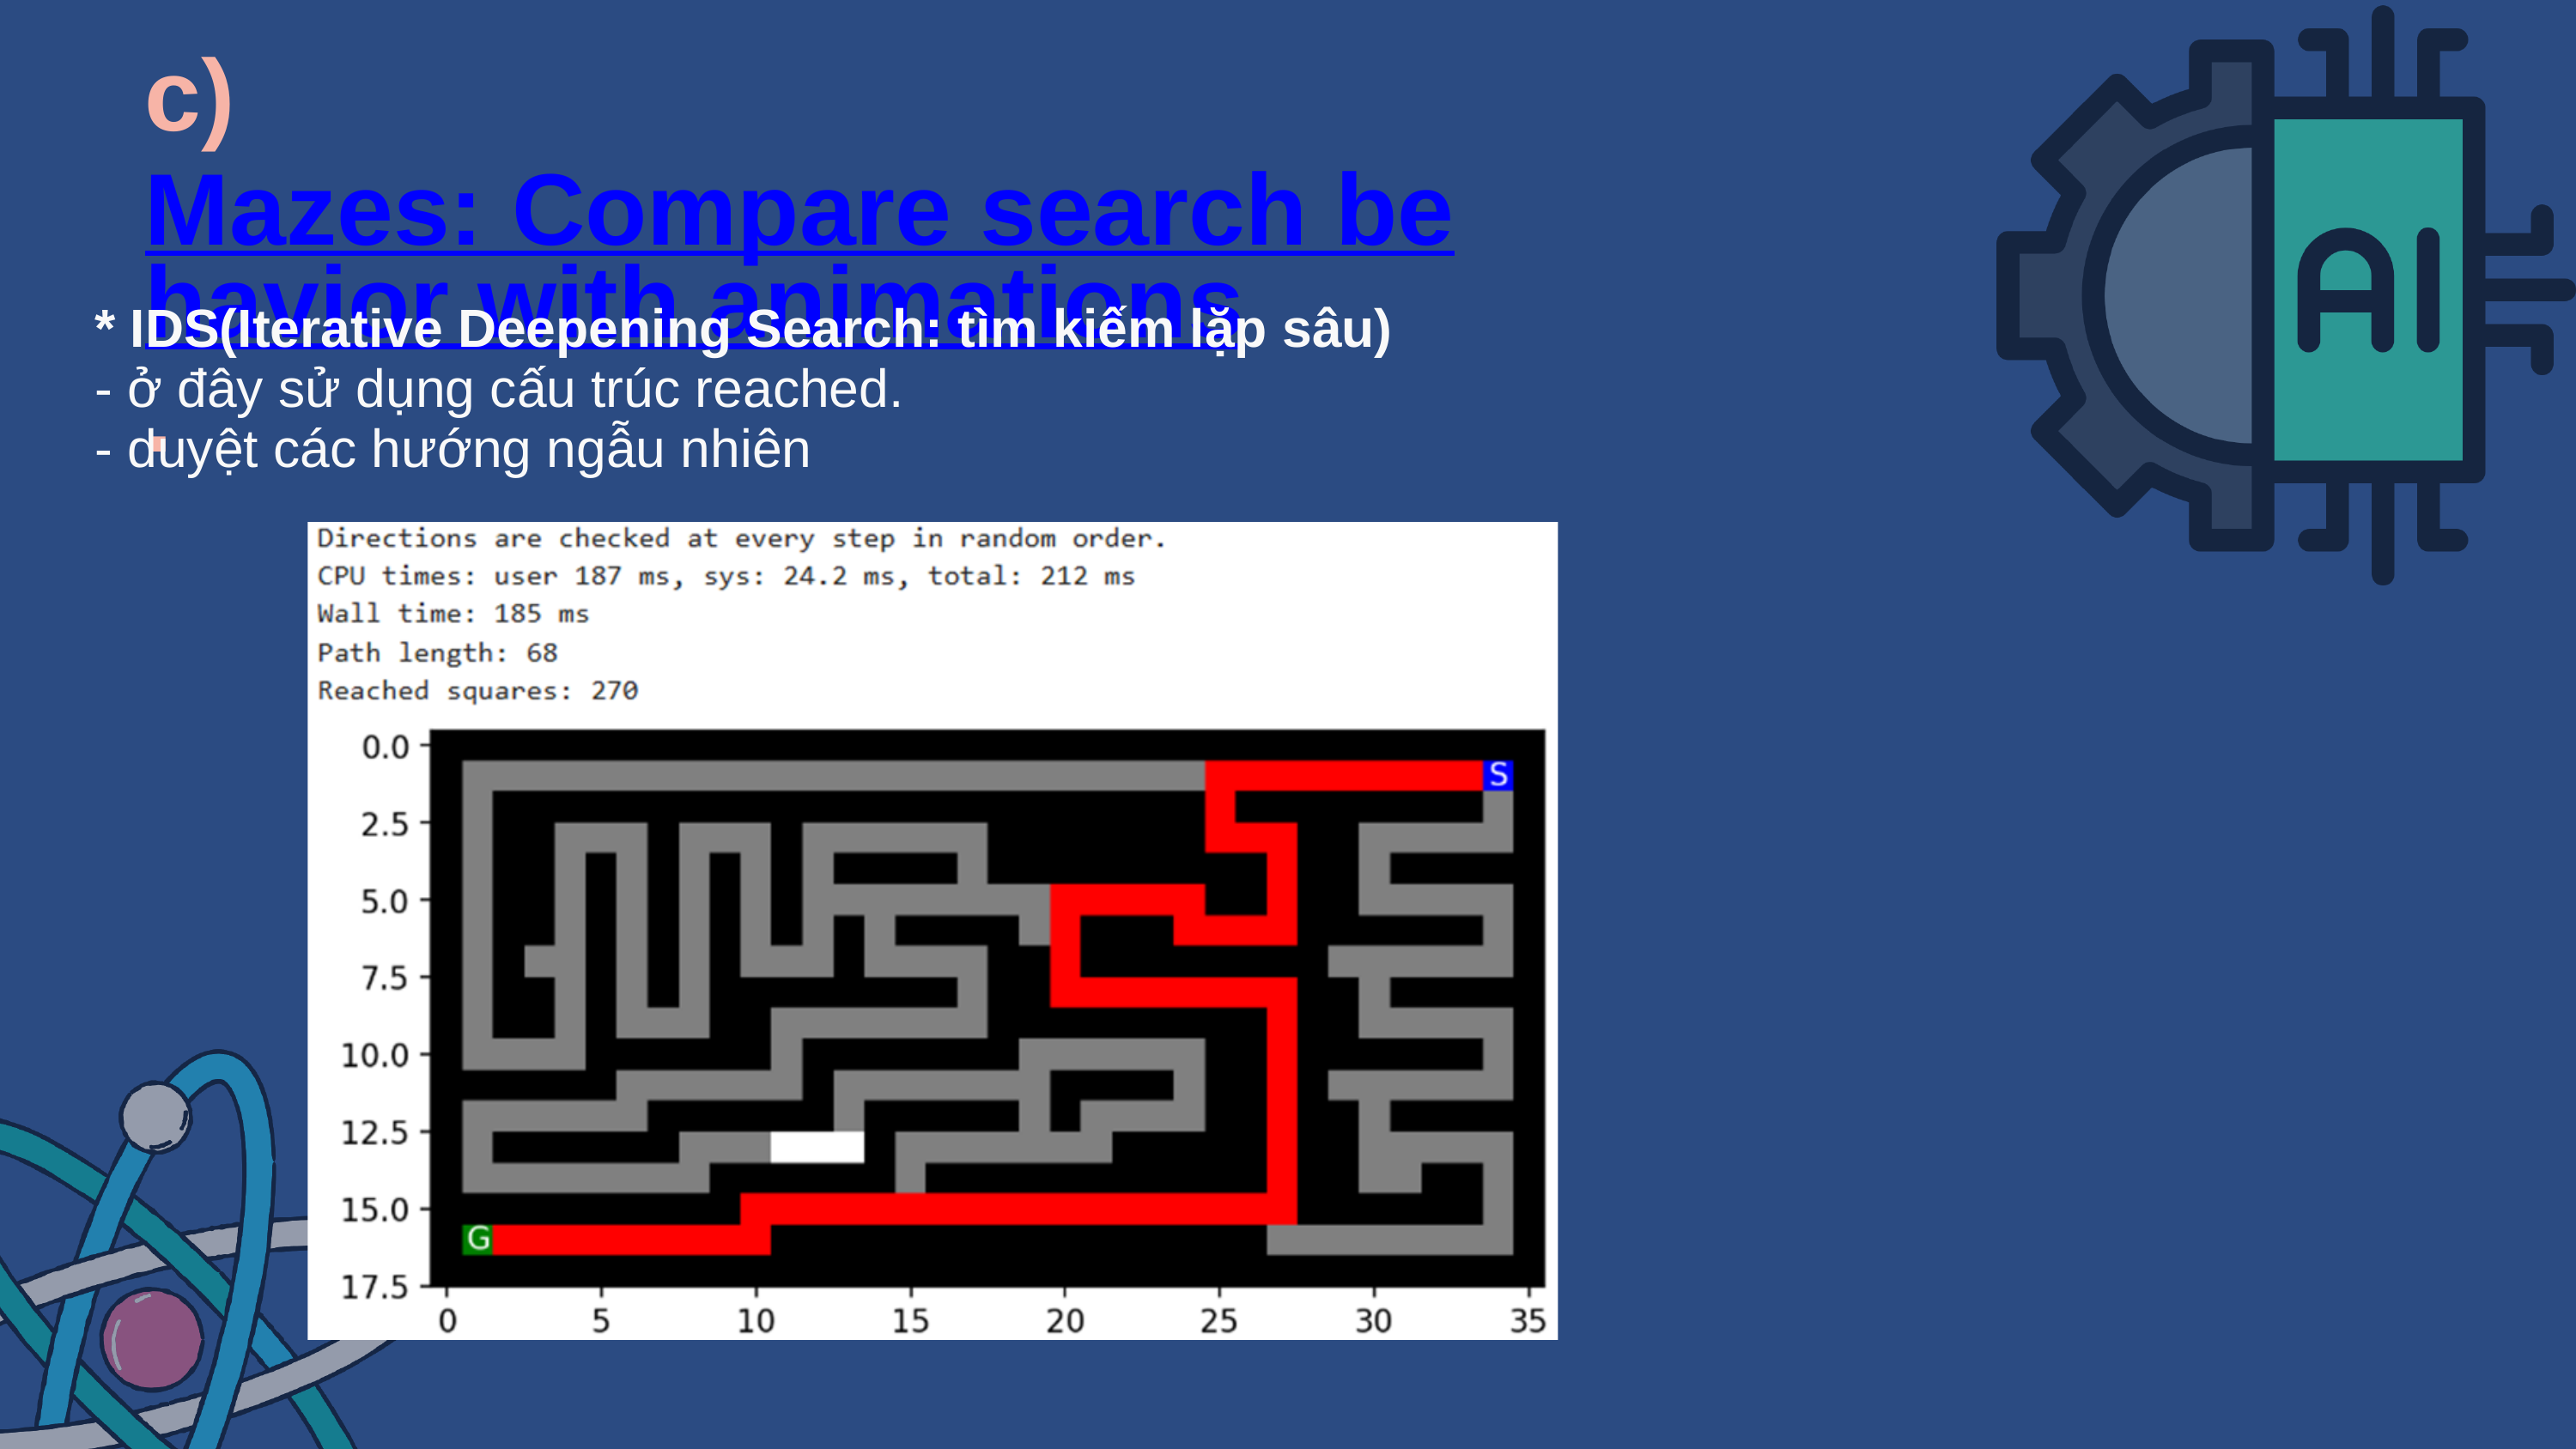

c) Mazes: Compare search behavior with animations.

* IDS(Iterative Deepening Search: tìm kiếm lặp sâu)
- ở đây sử dụng cấu trúc reached.
- duyệt các hướng ngẫu nhiên